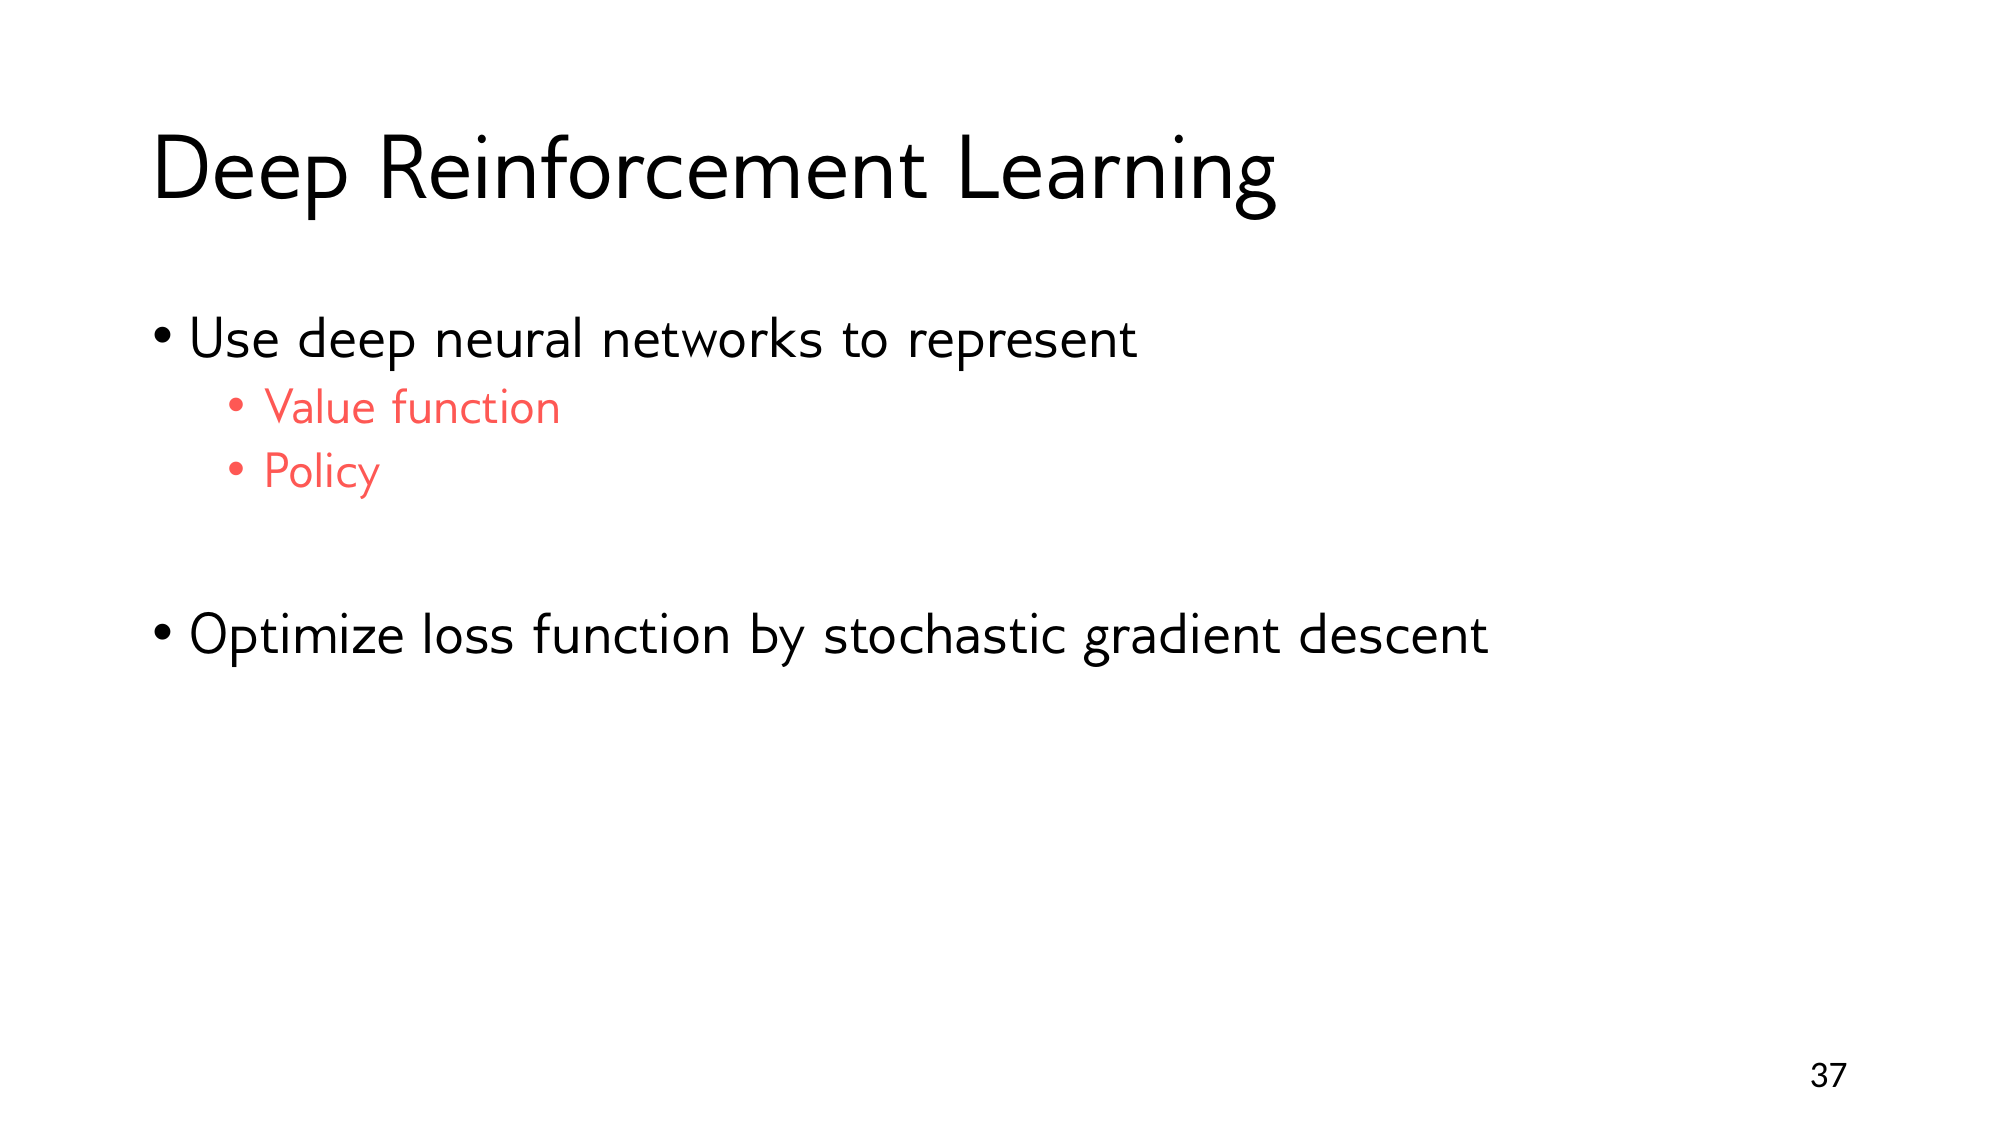

# Deep Reinforcement Learning
Use deep neural networks to represent
Value function
Policy

Optimize loss function by stochastic gradient descent
37